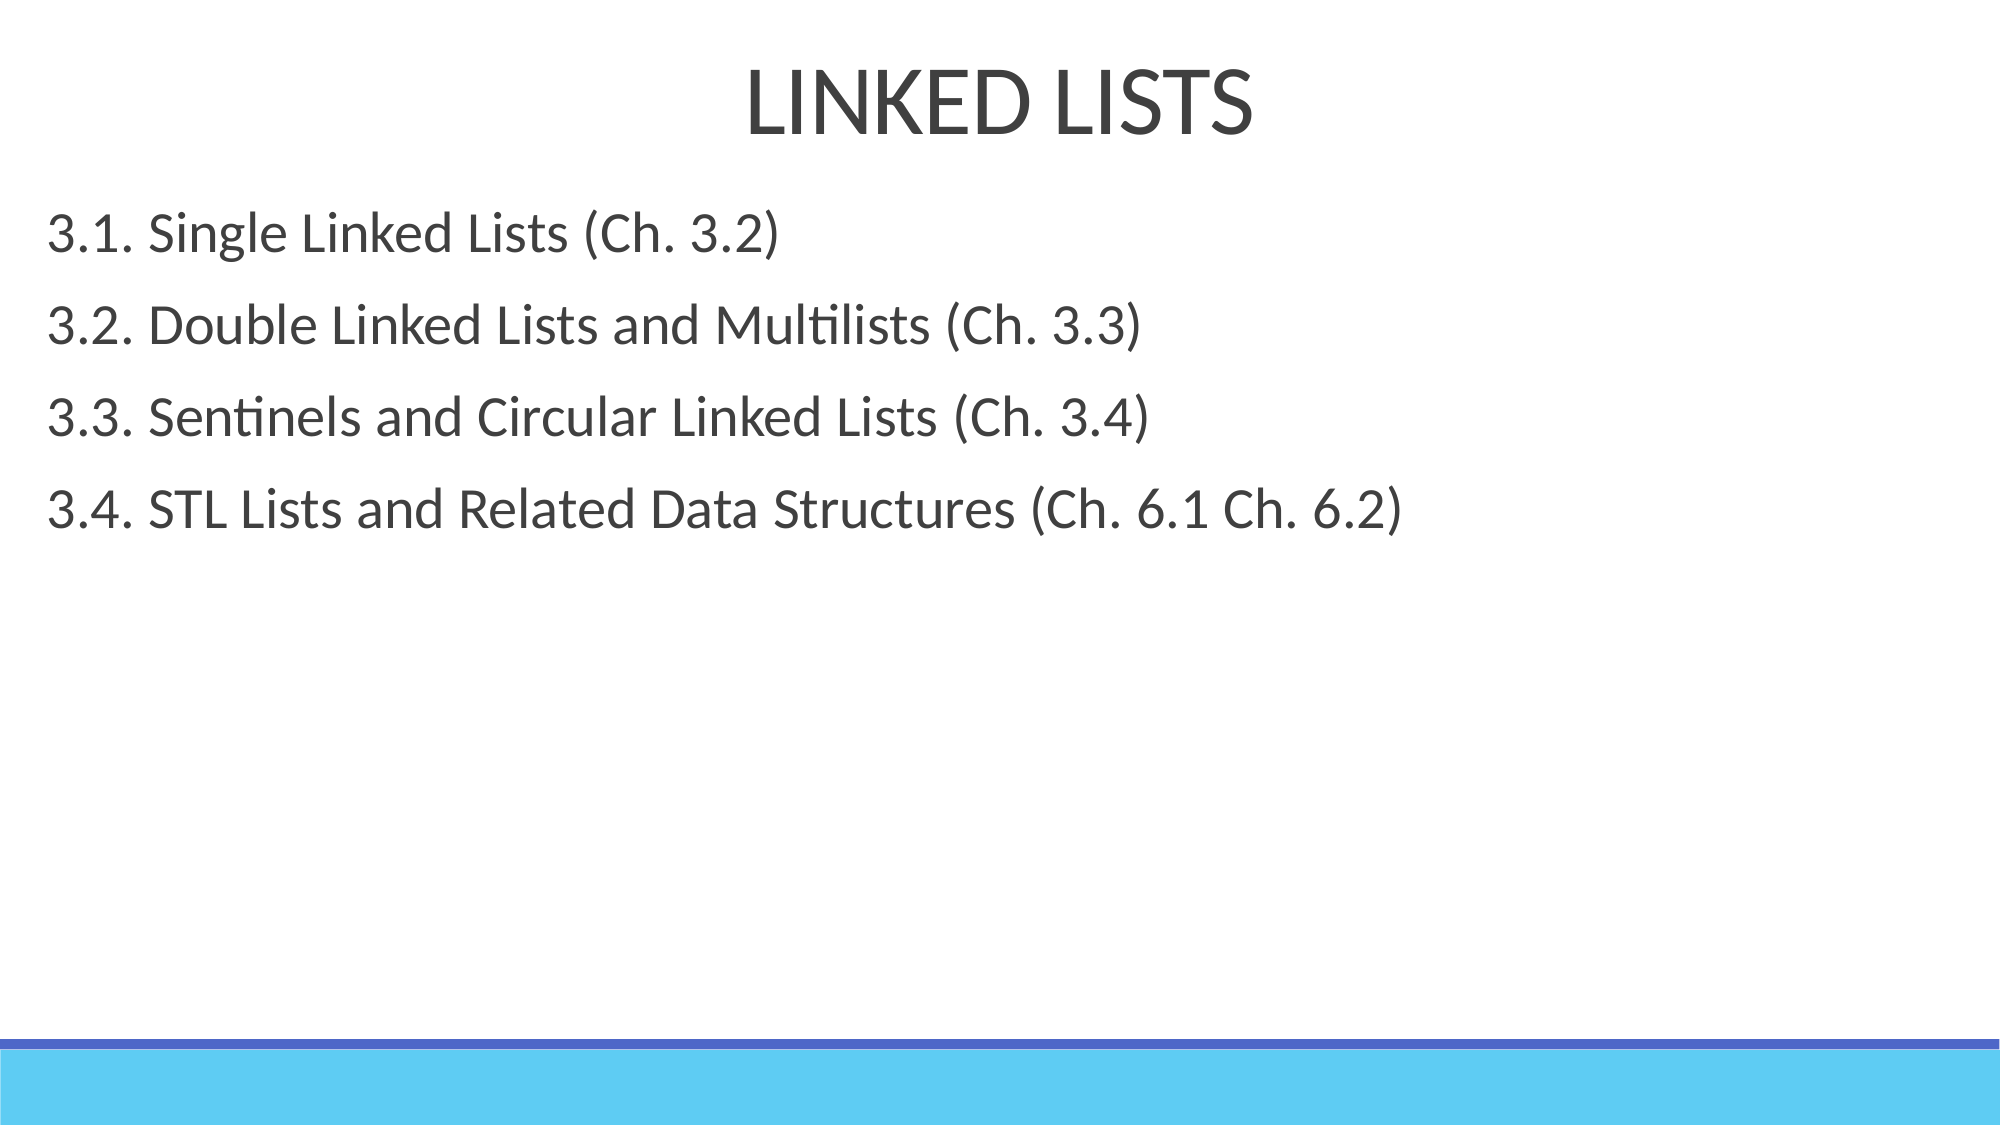

# LINKED LISTS
3.1. Single Linked Lists (Ch. 3.2)
3.2. Double Linked Lists and Multilists (Ch. 3.3)
3.3. Sentinels and Circular Linked Lists (Ch. 3.4)
3.4. STL Lists and Related Data Structures (Ch. 6.1 Ch. 6.2)